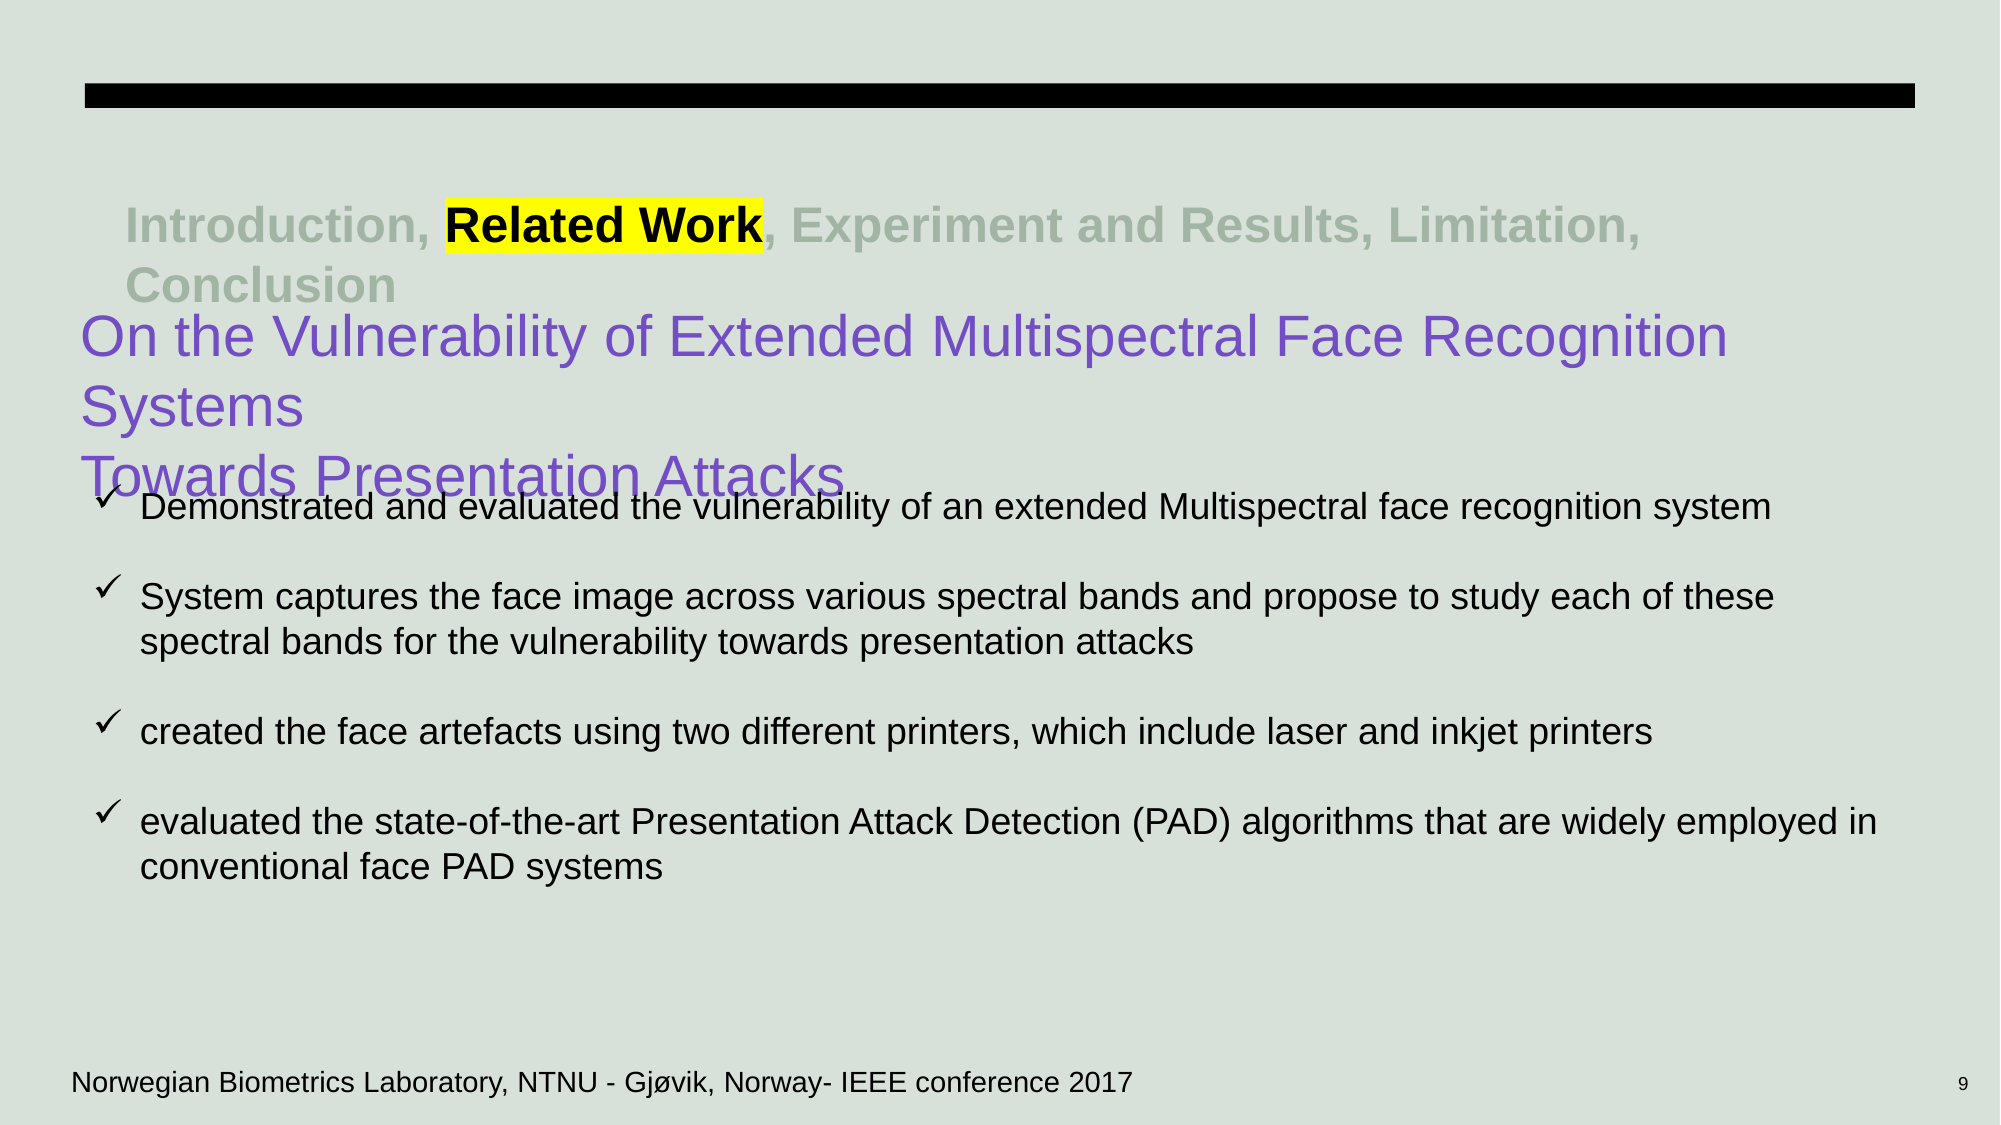

Introduction, Related Work, Experiment and Results, Limitation, Conclusion
On the Vulnerability of Extended Multispectral Face Recognition Systems
Towards Presentation Attacks
Demonstrated and evaluated the vulnerability of an extended Multispectral face recognition system

System captures the face image across various spectral bands and propose to study each of these
spectral bands for the vulnerability towards presentation attacks

created the face artefacts using two different printers, which include laser and inkjet printers

evaluated the state-of-the-art Presentation Attack Detection (PAD) algorithms that are widely employed in conventional face PAD systems
9
Norwegian Biometrics Laboratory, NTNU - Gjøvik, Norway- IEEE conference 2017